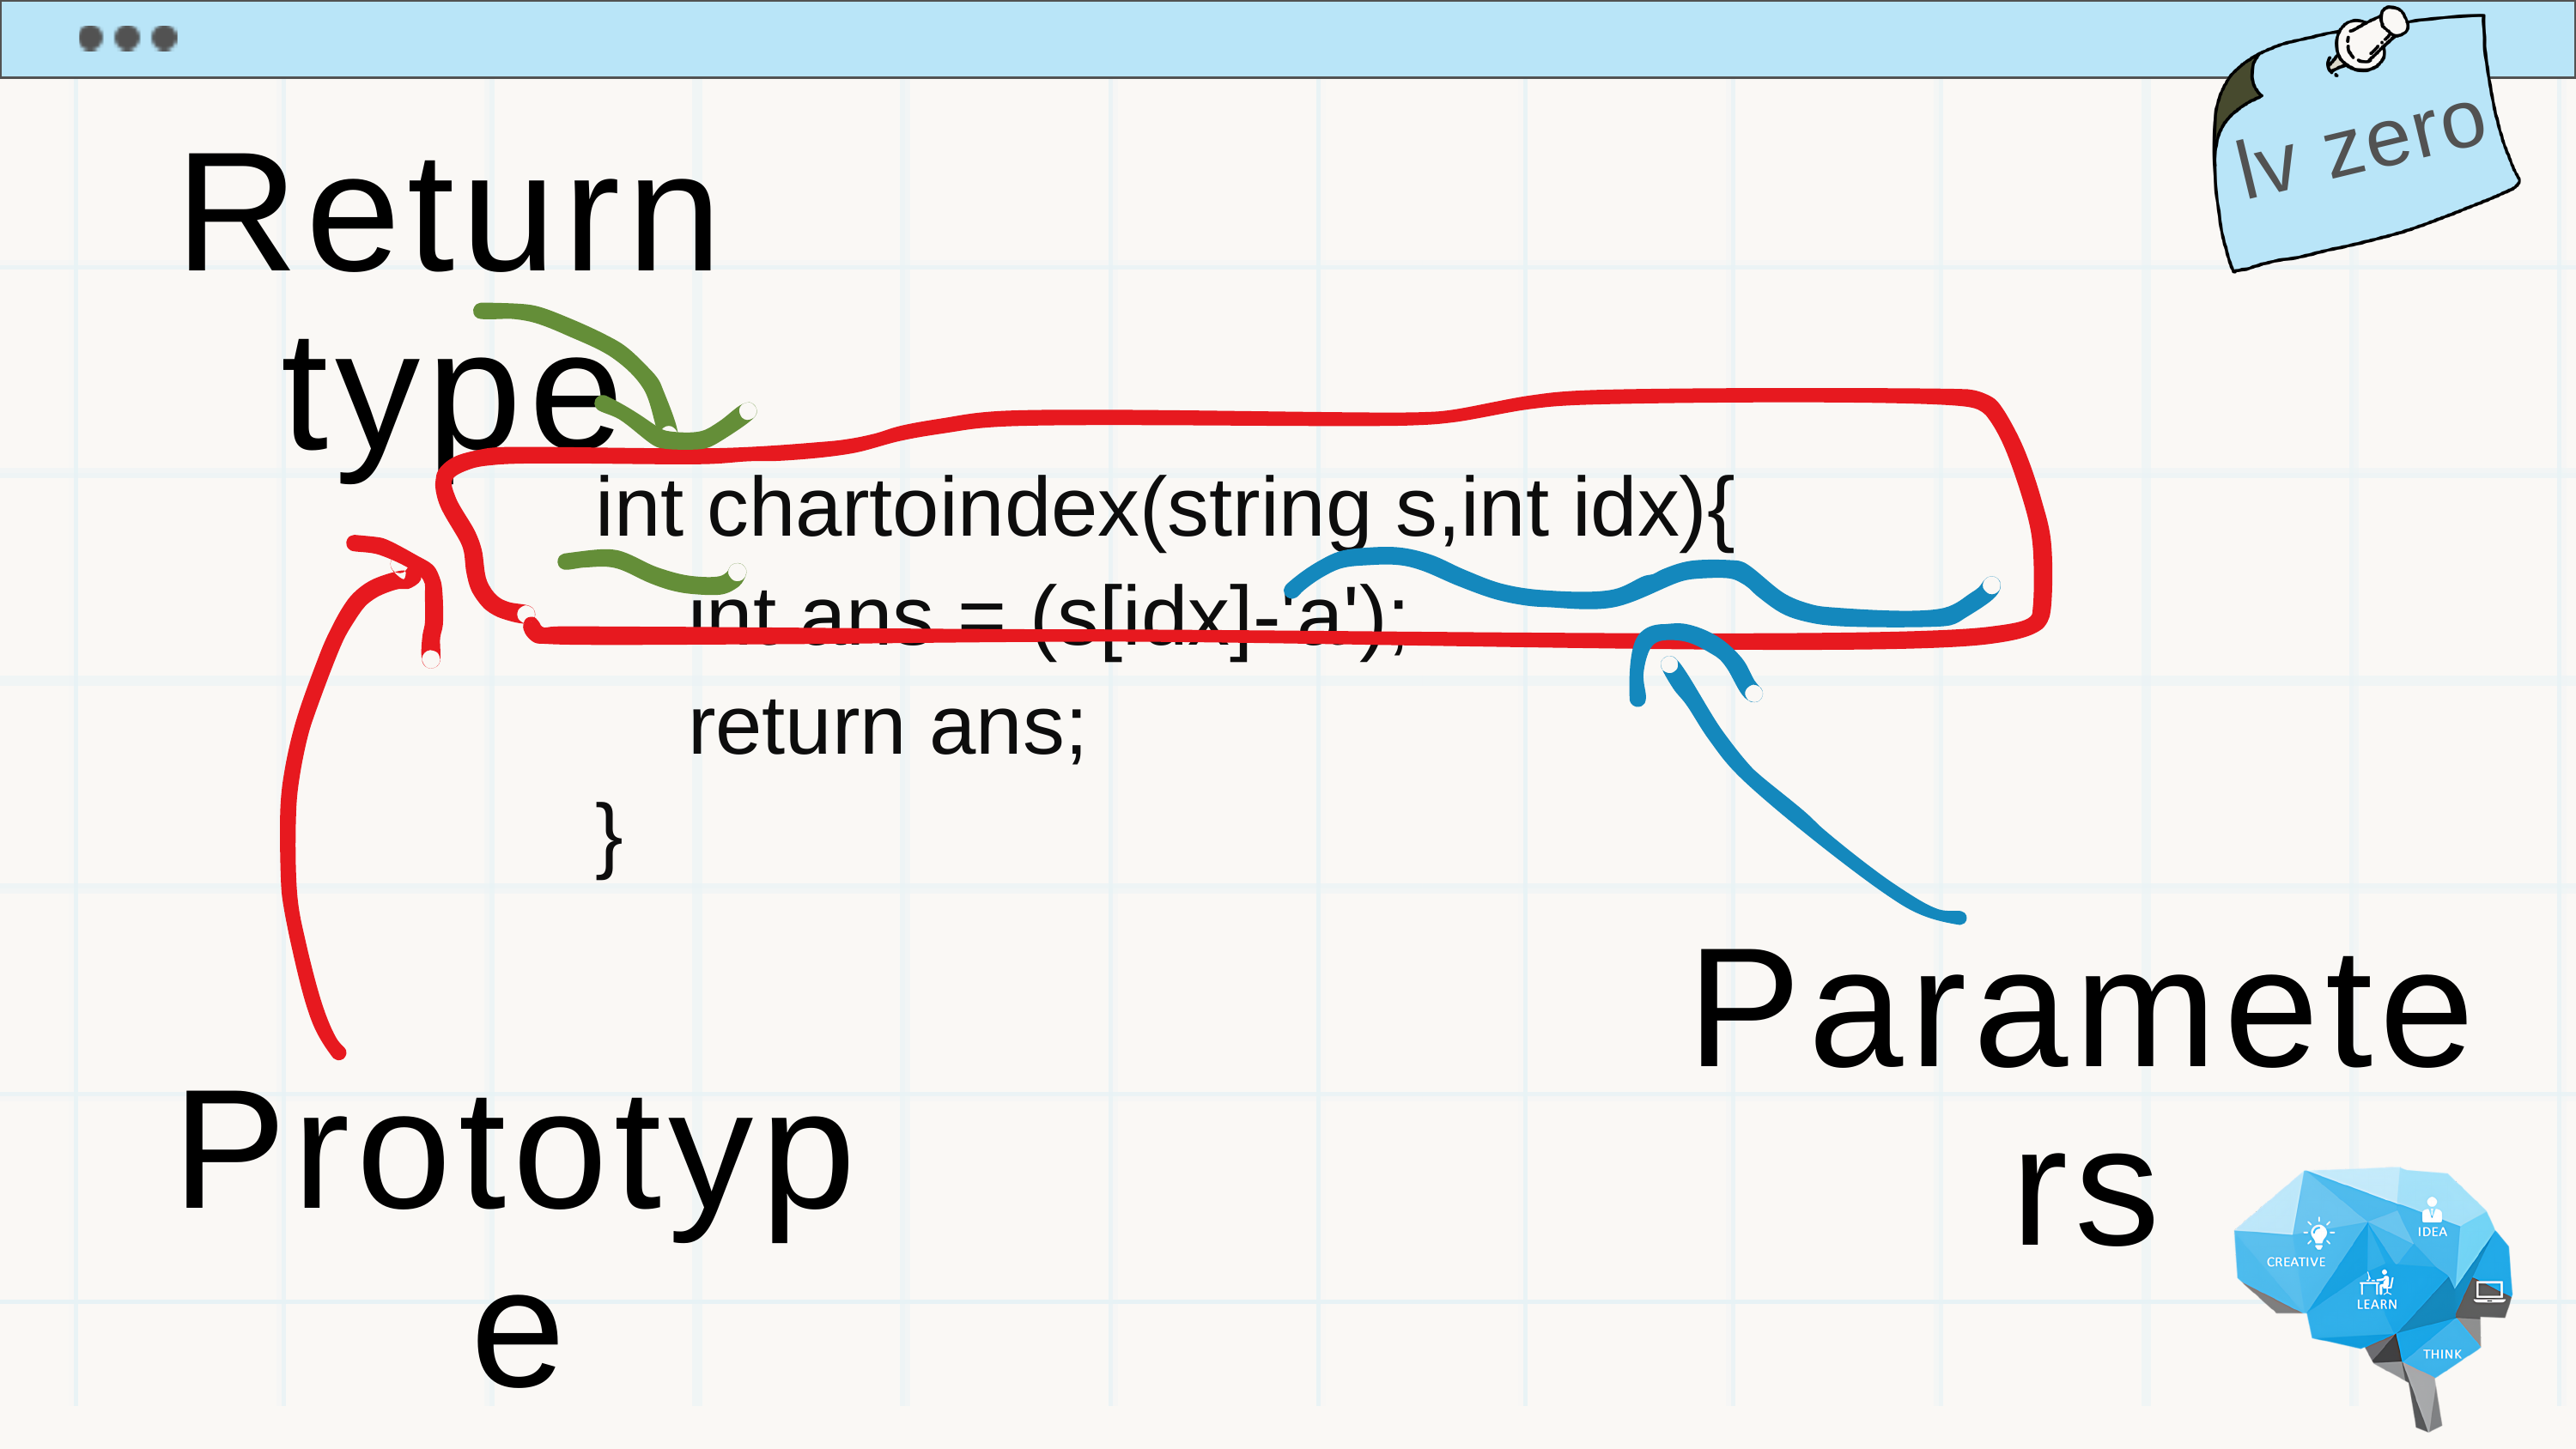

lv zero
Return type

int chartoindex(string s,int idx){
    int ans = (s[idx]-'a');
    return ans;
}

Parameters
Prototype